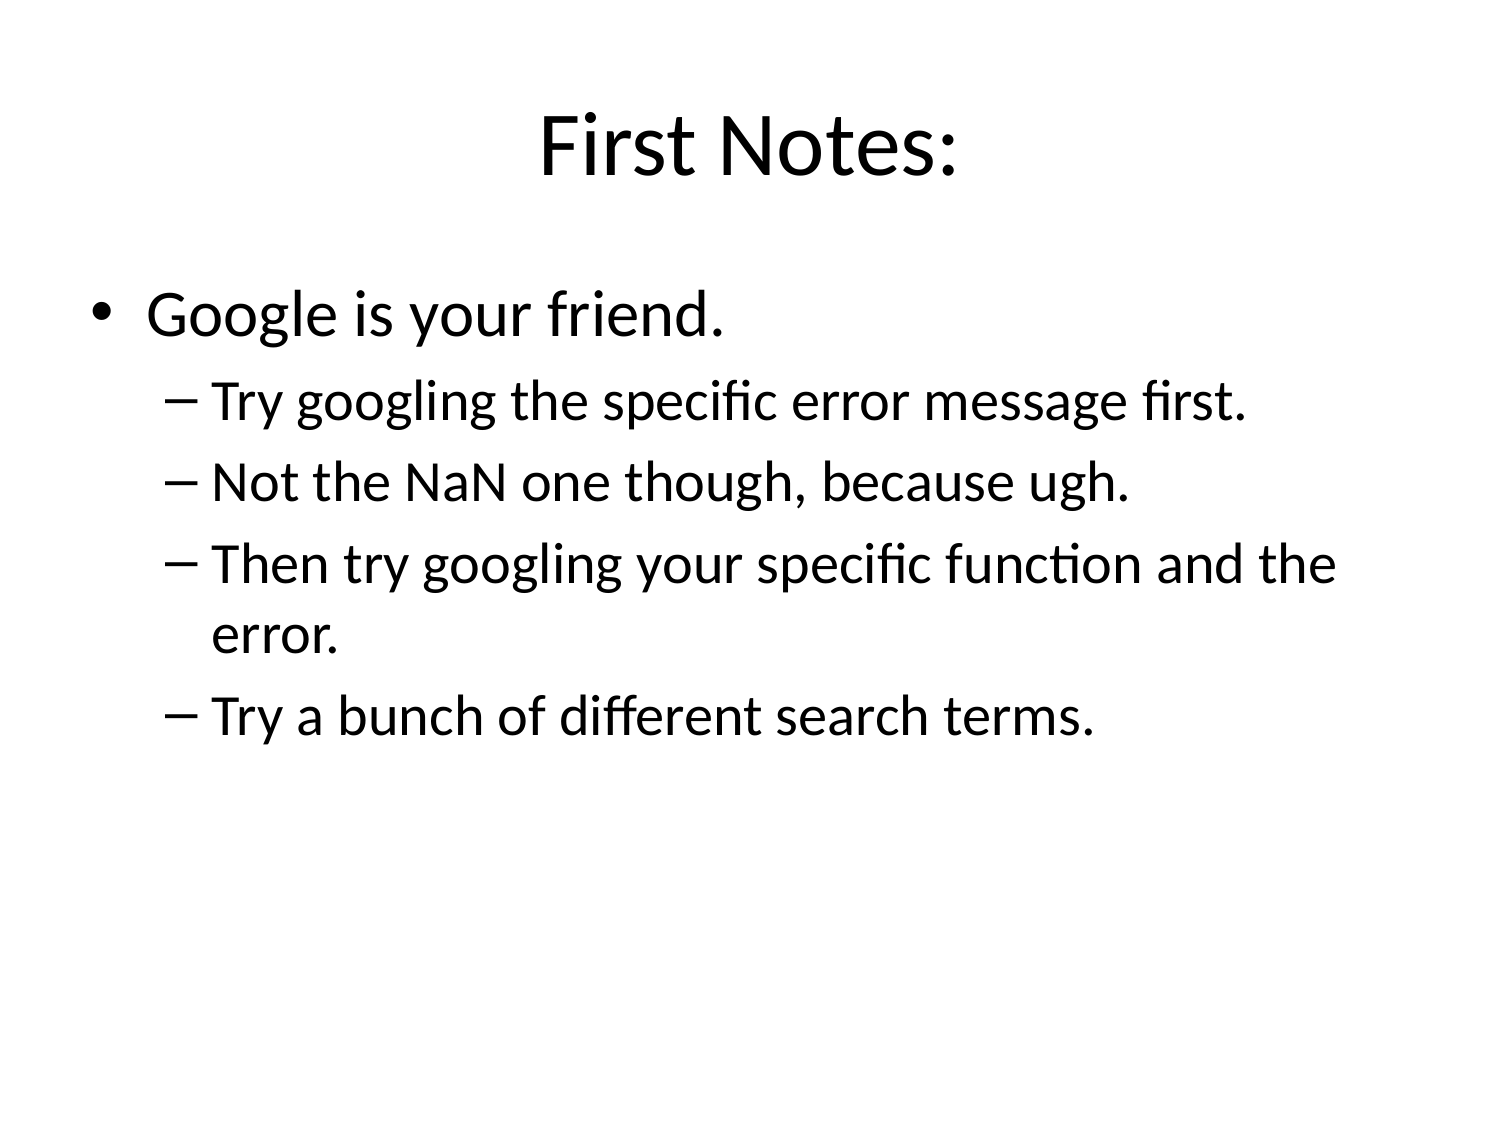

# First Notes:
Google is your friend.
Try googling the specific error message first.
Not the NaN one though, because ugh.
Then try googling your specific function and the error.
Try a bunch of different search terms.